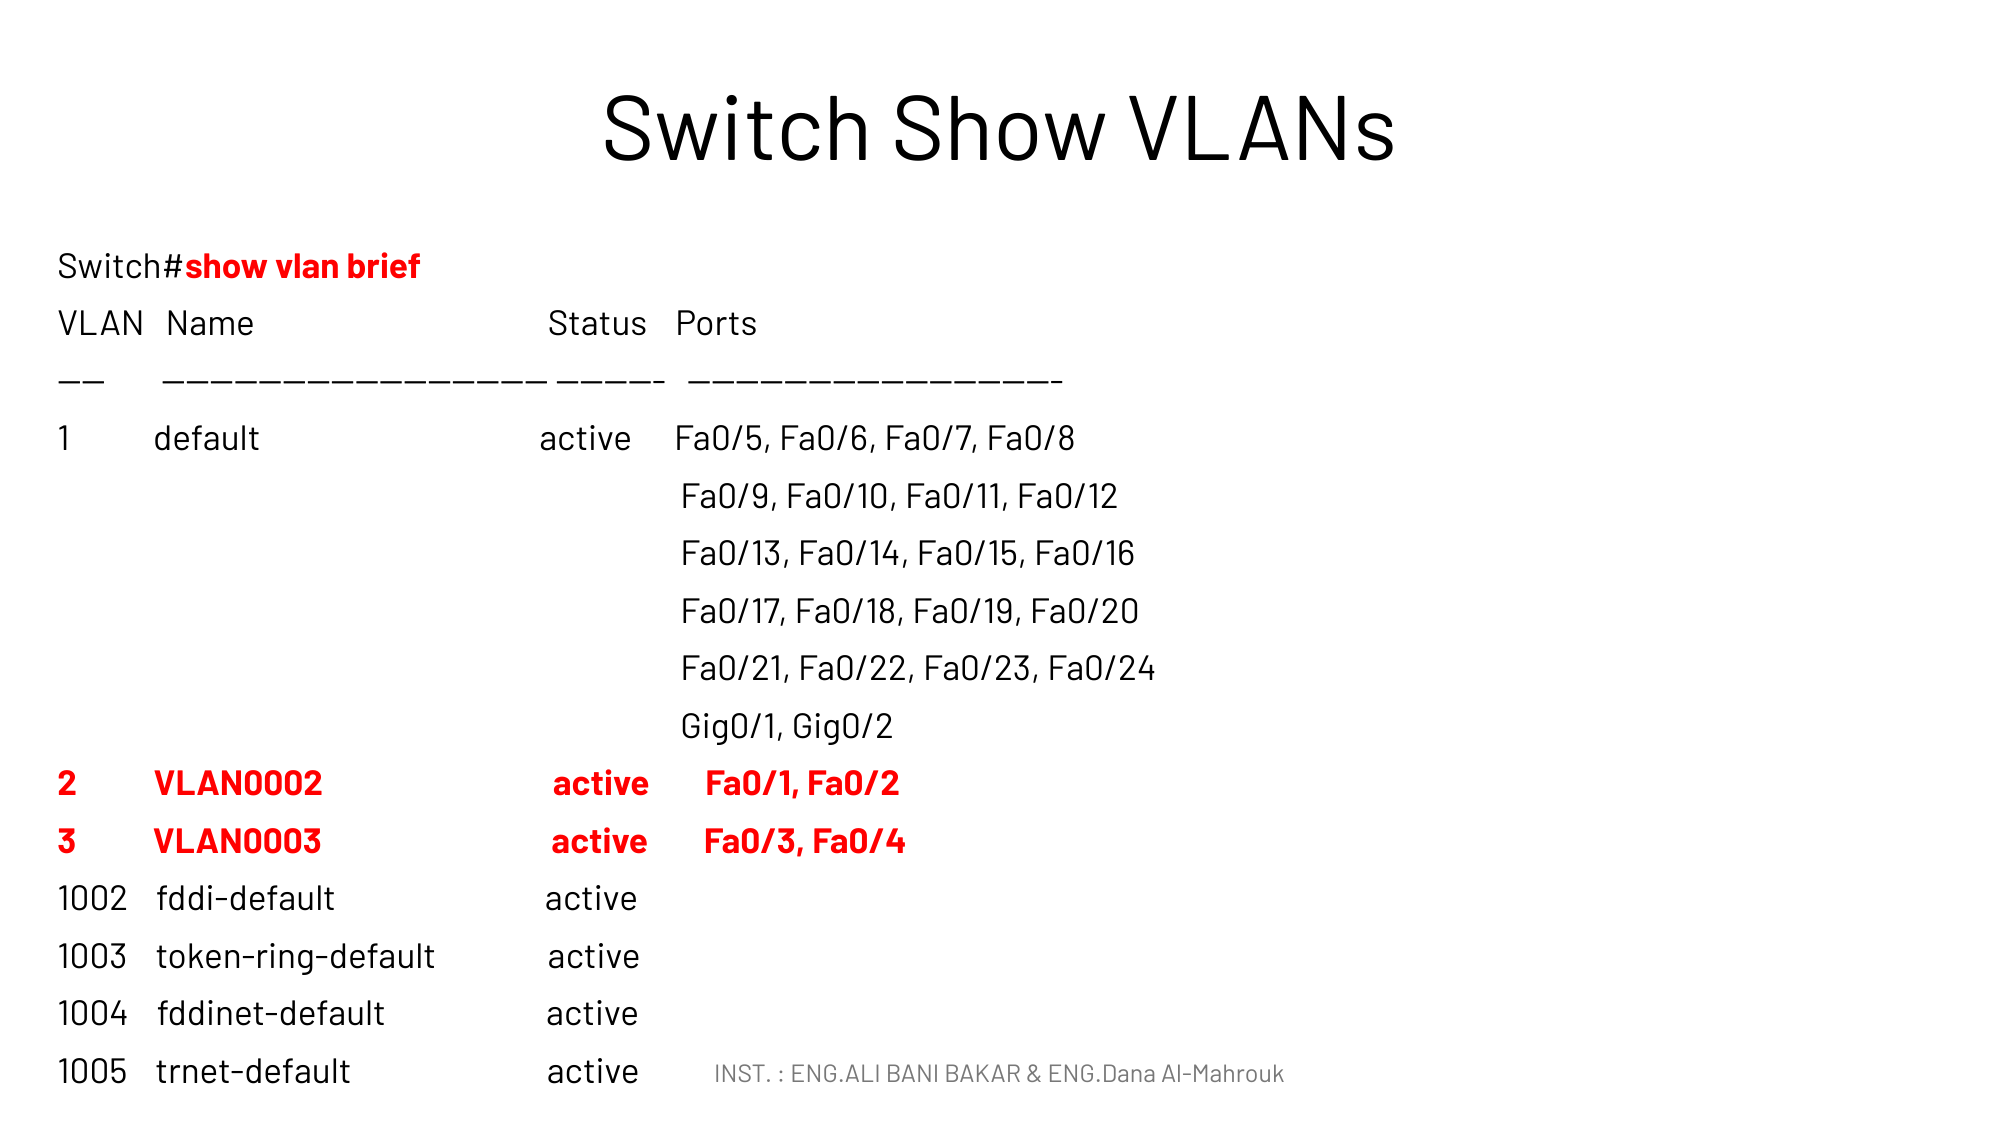

# Switch Show VLANs
Switch#show vlan brief
VLAN   Name                                          Status    Ports
----        -------------------------------- ---------   -------------------------------
1            default                                        active      Fa0/5, Fa0/6, Fa0/7, Fa0/8
                                                                                         Fa0/9, Fa0/10, Fa0/11, Fa0/12
                                                                                         Fa0/13, Fa0/14, Fa0/15, Fa0/16
                                                                                         Fa0/17, Fa0/18, Fa0/19, Fa0/20
                                                                                         Fa0/21, Fa0/22, Fa0/23, Fa0/24
                                                                                         Gig0/1, Gig0/2
2           VLAN0002                                 active        Fa0/1, Fa0/2
3           VLAN0003                                 active        Fa0/3, Fa0/4
1002    fddi-default                              active
1003    token-ring-default                active
1004    fddinet-default                       active
1005    trnet-default                            active
INST. : ENG.ALI BANI BAKAR & ENG.Dana Al-Mahrouk